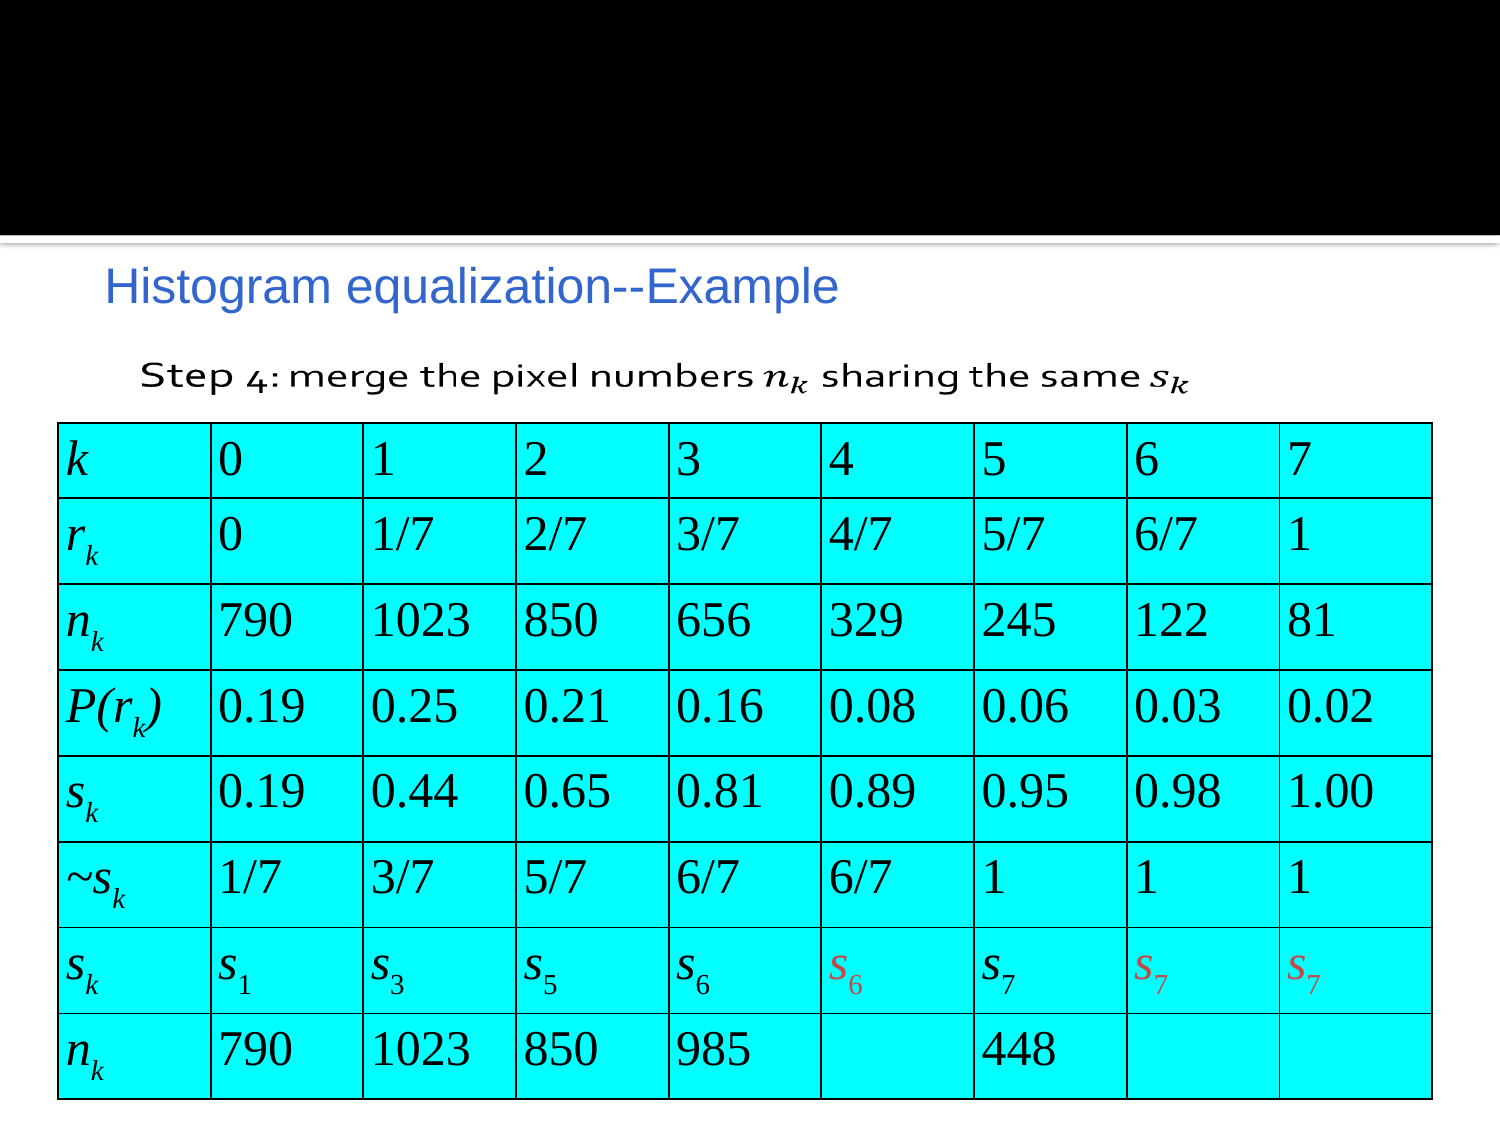

#
Histogram equalization--Example

| k | 0 | 1 | 2 | 3 | 4 | 5 | 6 | 7 |
| --- | --- | --- | --- | --- | --- | --- | --- | --- |
| rk | 0 | 1/7 | 2/7 | 3/7 | 4/7 | 5/7 | 6/7 | 1 |
| nk | 790 | 1023 | 850 | 656 | 329 | 245 | 122 | 81 |
| P(rk) | 0.19 | 0.25 | 0.21 | 0.16 | 0.08 | 0.06 | 0.03 | 0.02 |
| sk | 0.19 | 0.44 | 0.65 | 0.81 | 0.89 | 0.95 | 0.98 | 1.00 |
| ~sk | 1/7 | 3/7 | 5/7 | 6/7 | 6/7 | 1 | 1 | 1 |
| sk | s1 | s3 | s5 | s6 | s6 | s7 | s7 | s7 |
| nk | 790 | 1023 | 850 | 985 |  | 448 |  |  |